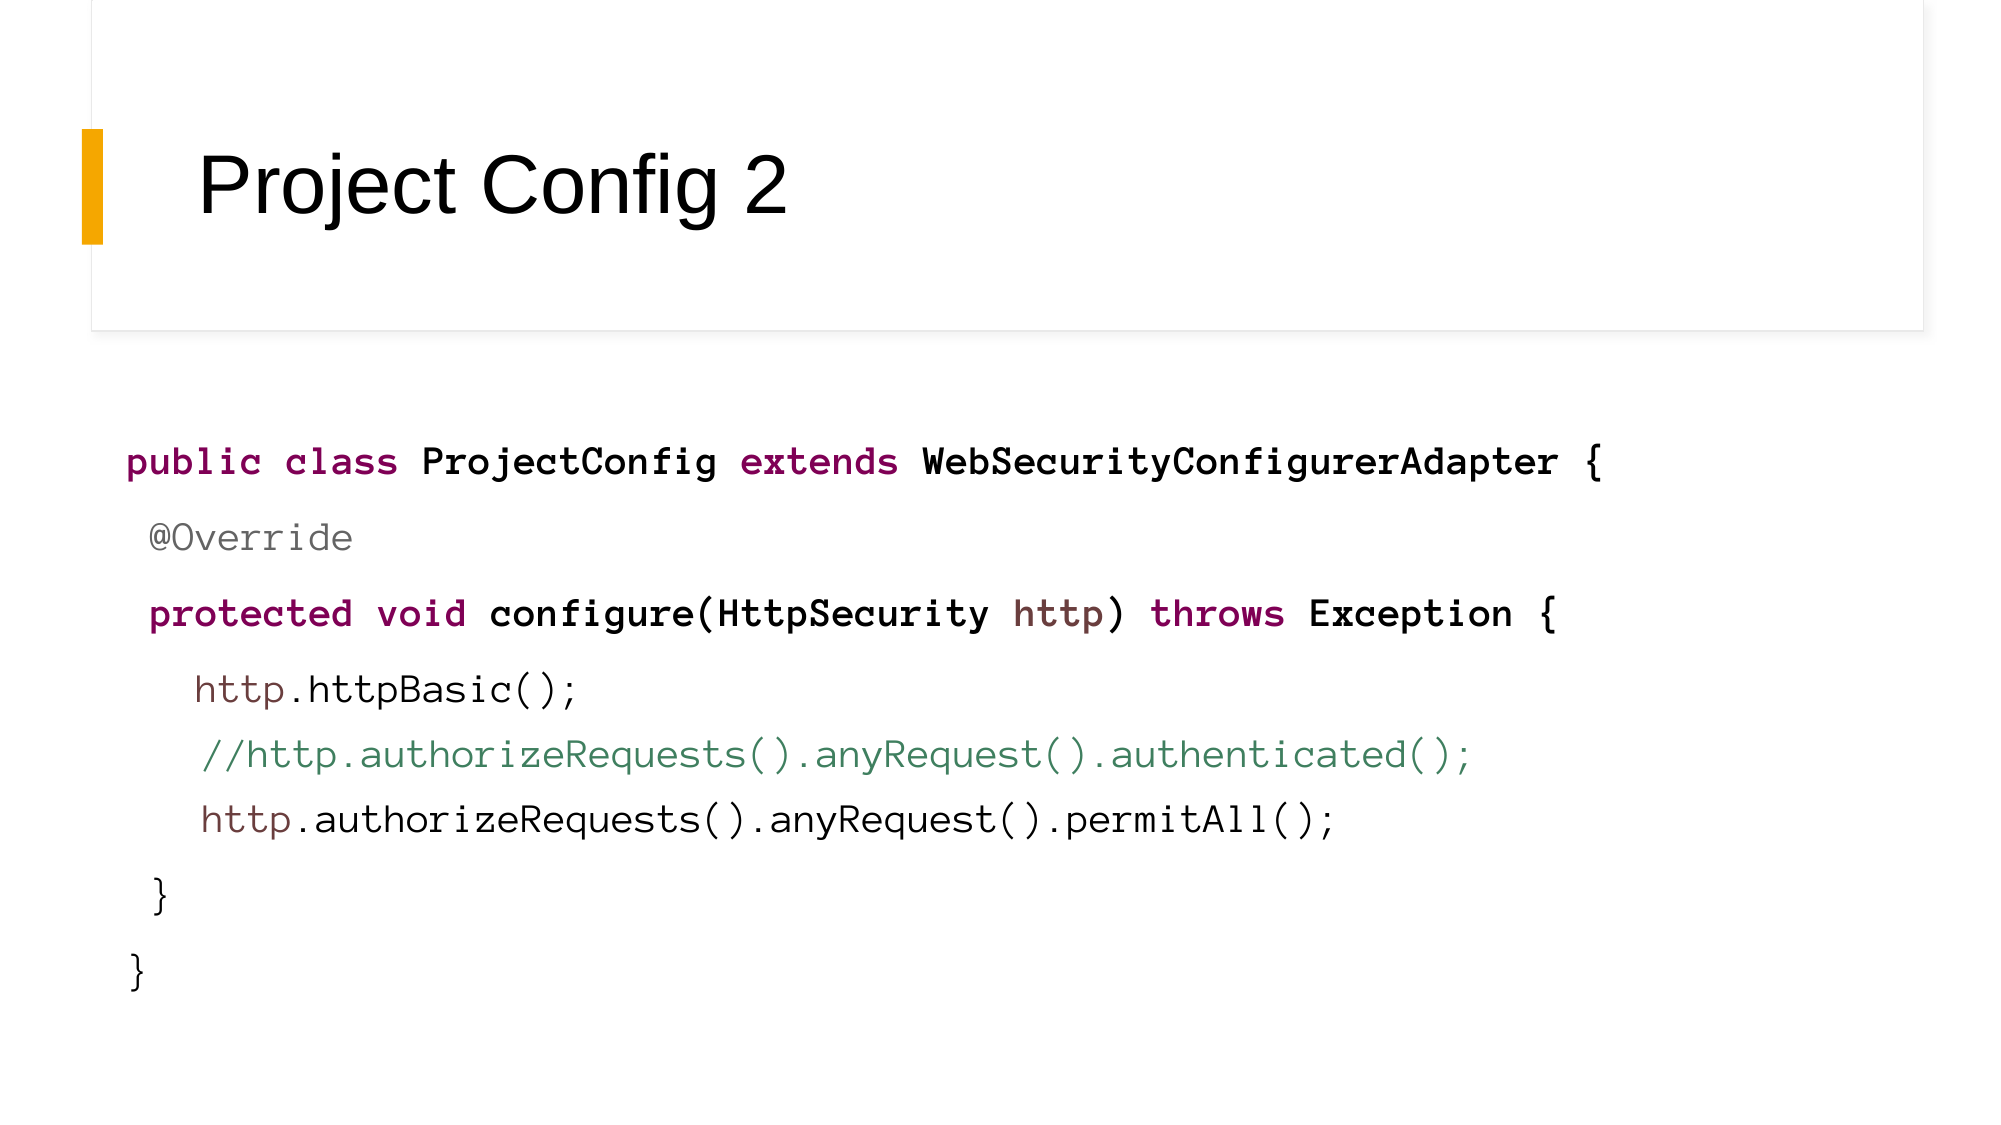

# Project Config 2
public class ProjectConfig extends WebSecurityConfigurerAdapter {
 @Override
 protected void configure(HttpSecurity http) throws Exception {
   http.httpBasic();
//http.authorizeRequests().anyRequest().authenticated();
http.authorizeRequests().anyRequest().permitAll();
 }
}